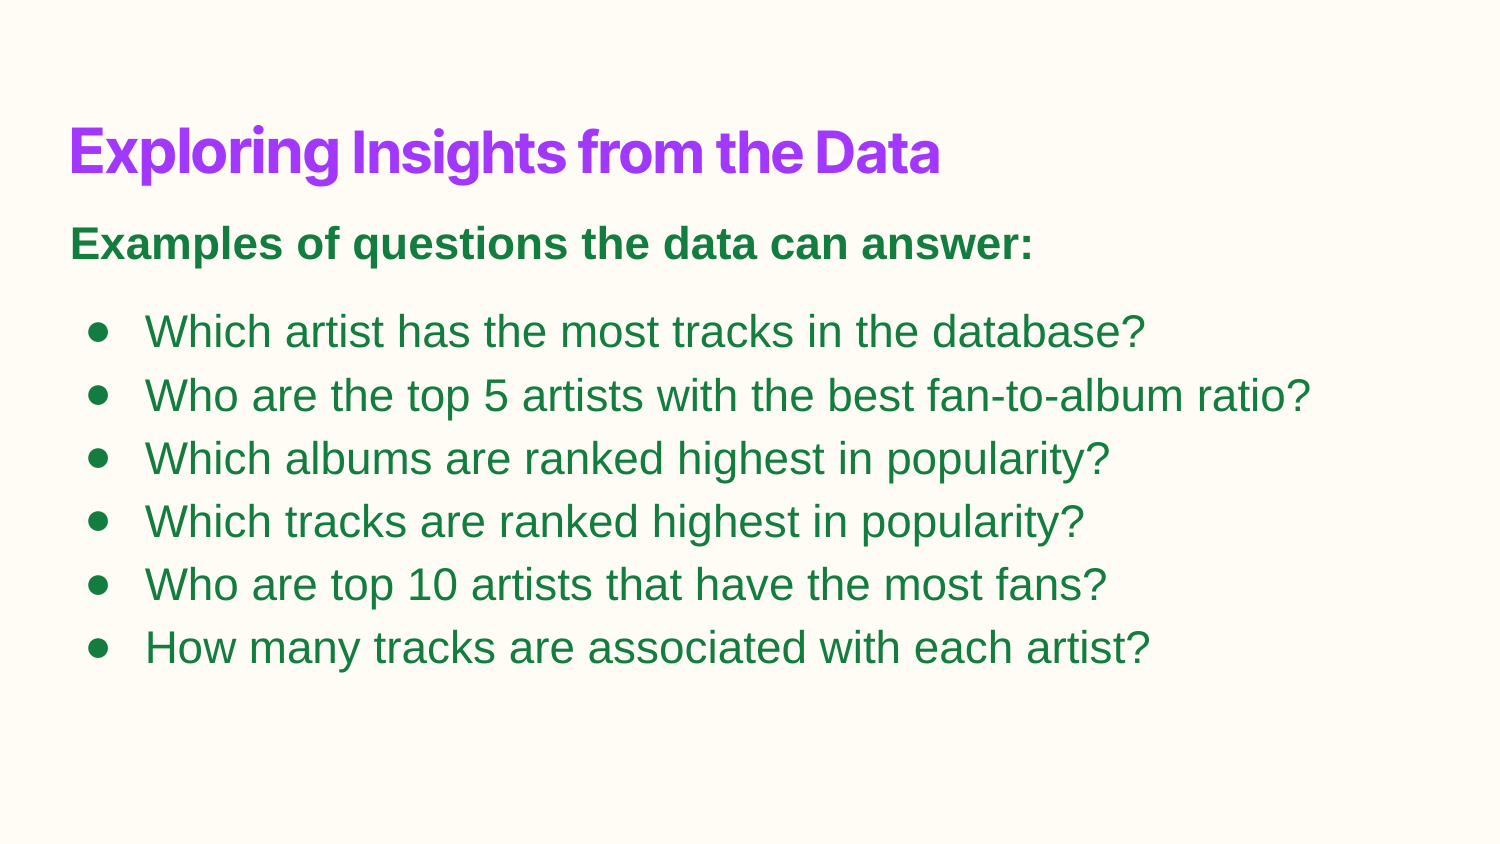

# Exploring Insights from the Data
Examples of questions the data can answer:
Which artist has the most tracks in the database?
Who are the top 5 artists with the best fan-to-album ratio?
Which albums are ranked highest in popularity?
Which tracks are ranked highest in popularity?
Who are top 10 artists that have the most fans?
How many tracks are associated with each artist?